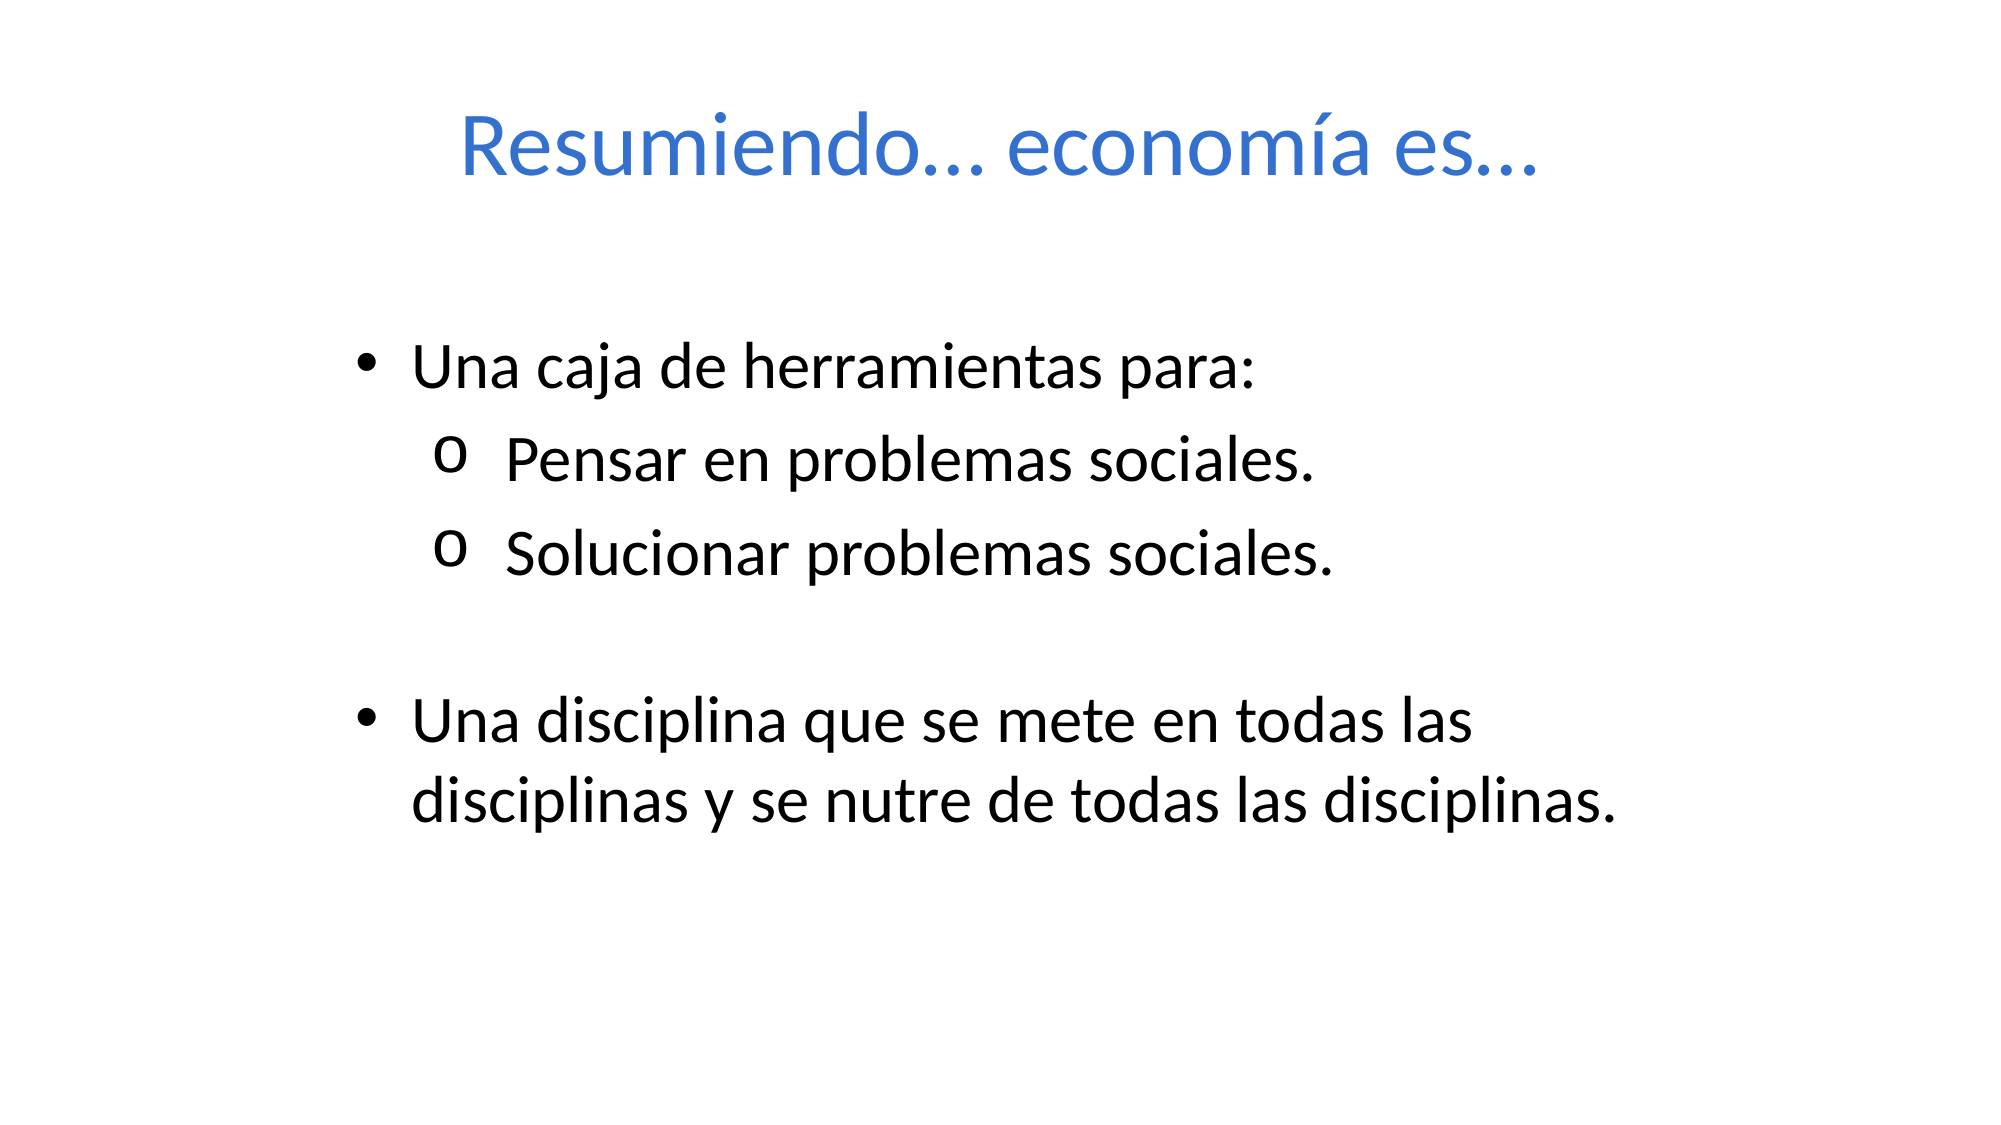

# Resumiendo… economía es…
Una caja de herramientas para:
Pensar en problemas sociales.
Solucionar problemas sociales.

Una disciplina que se mete en todas las disciplinas y se nutre de todas las disciplinas.